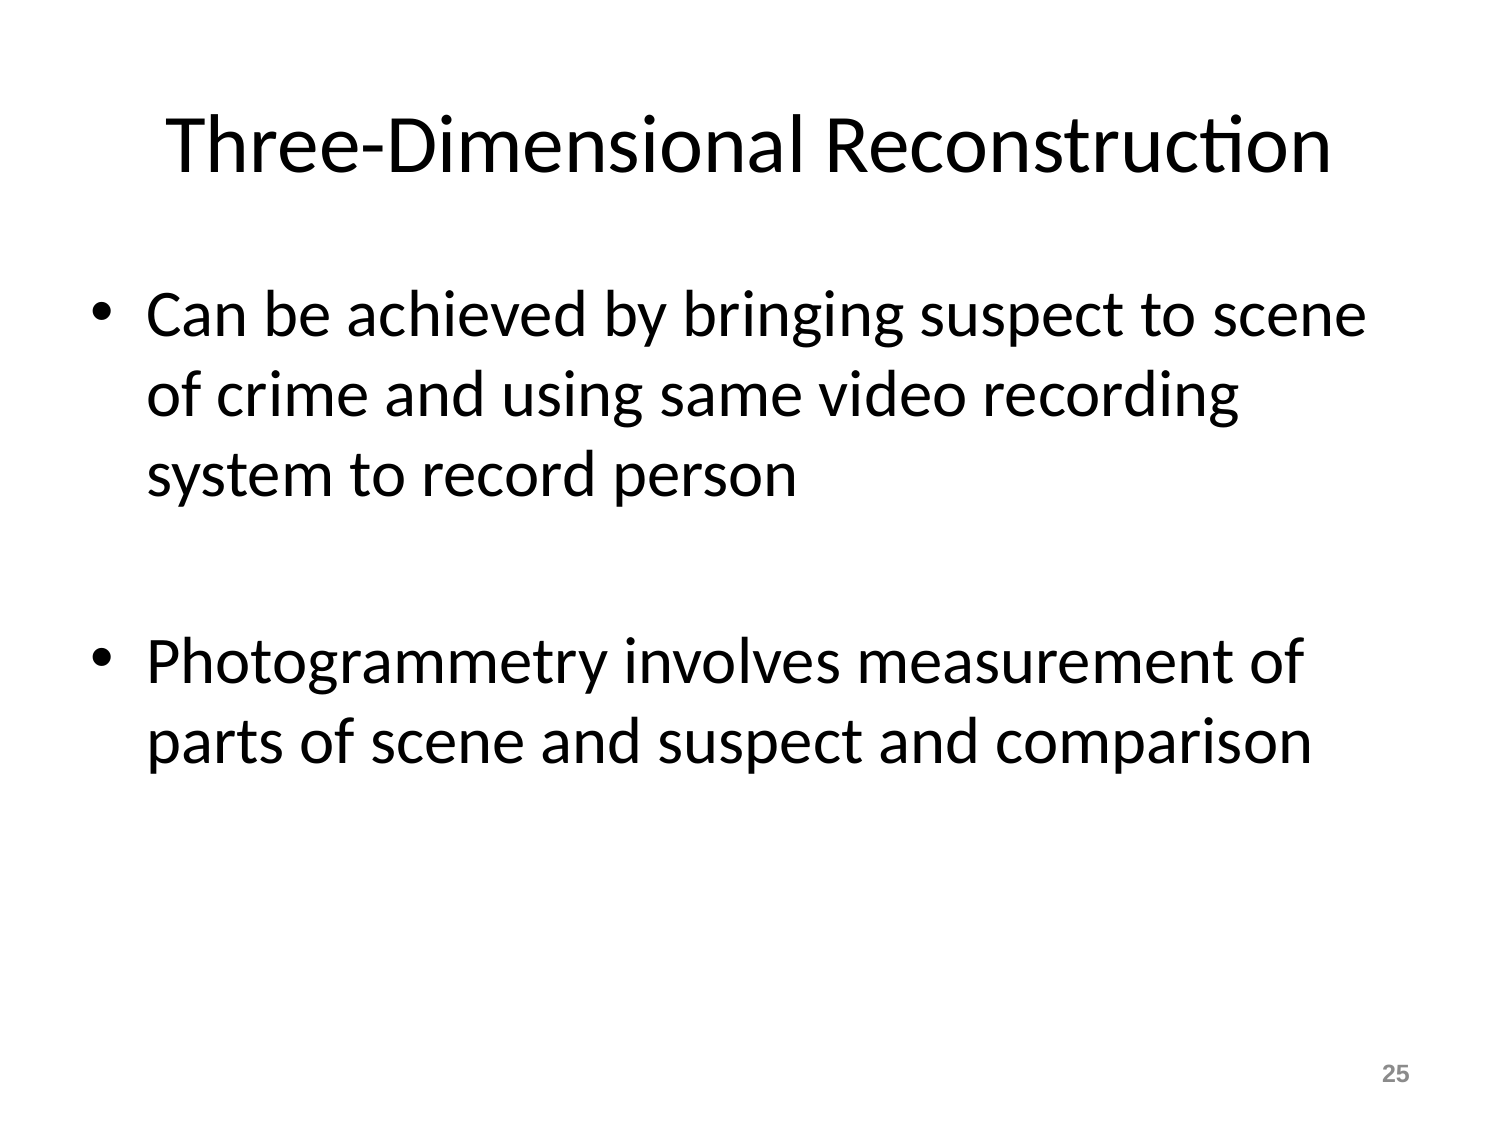

# Three-Dimensional Reconstruction
Can be achieved by bringing suspect to scene of crime and using same video recording system to record person

Photogrammetry involves measurement of parts of scene and suspect and comparison

25